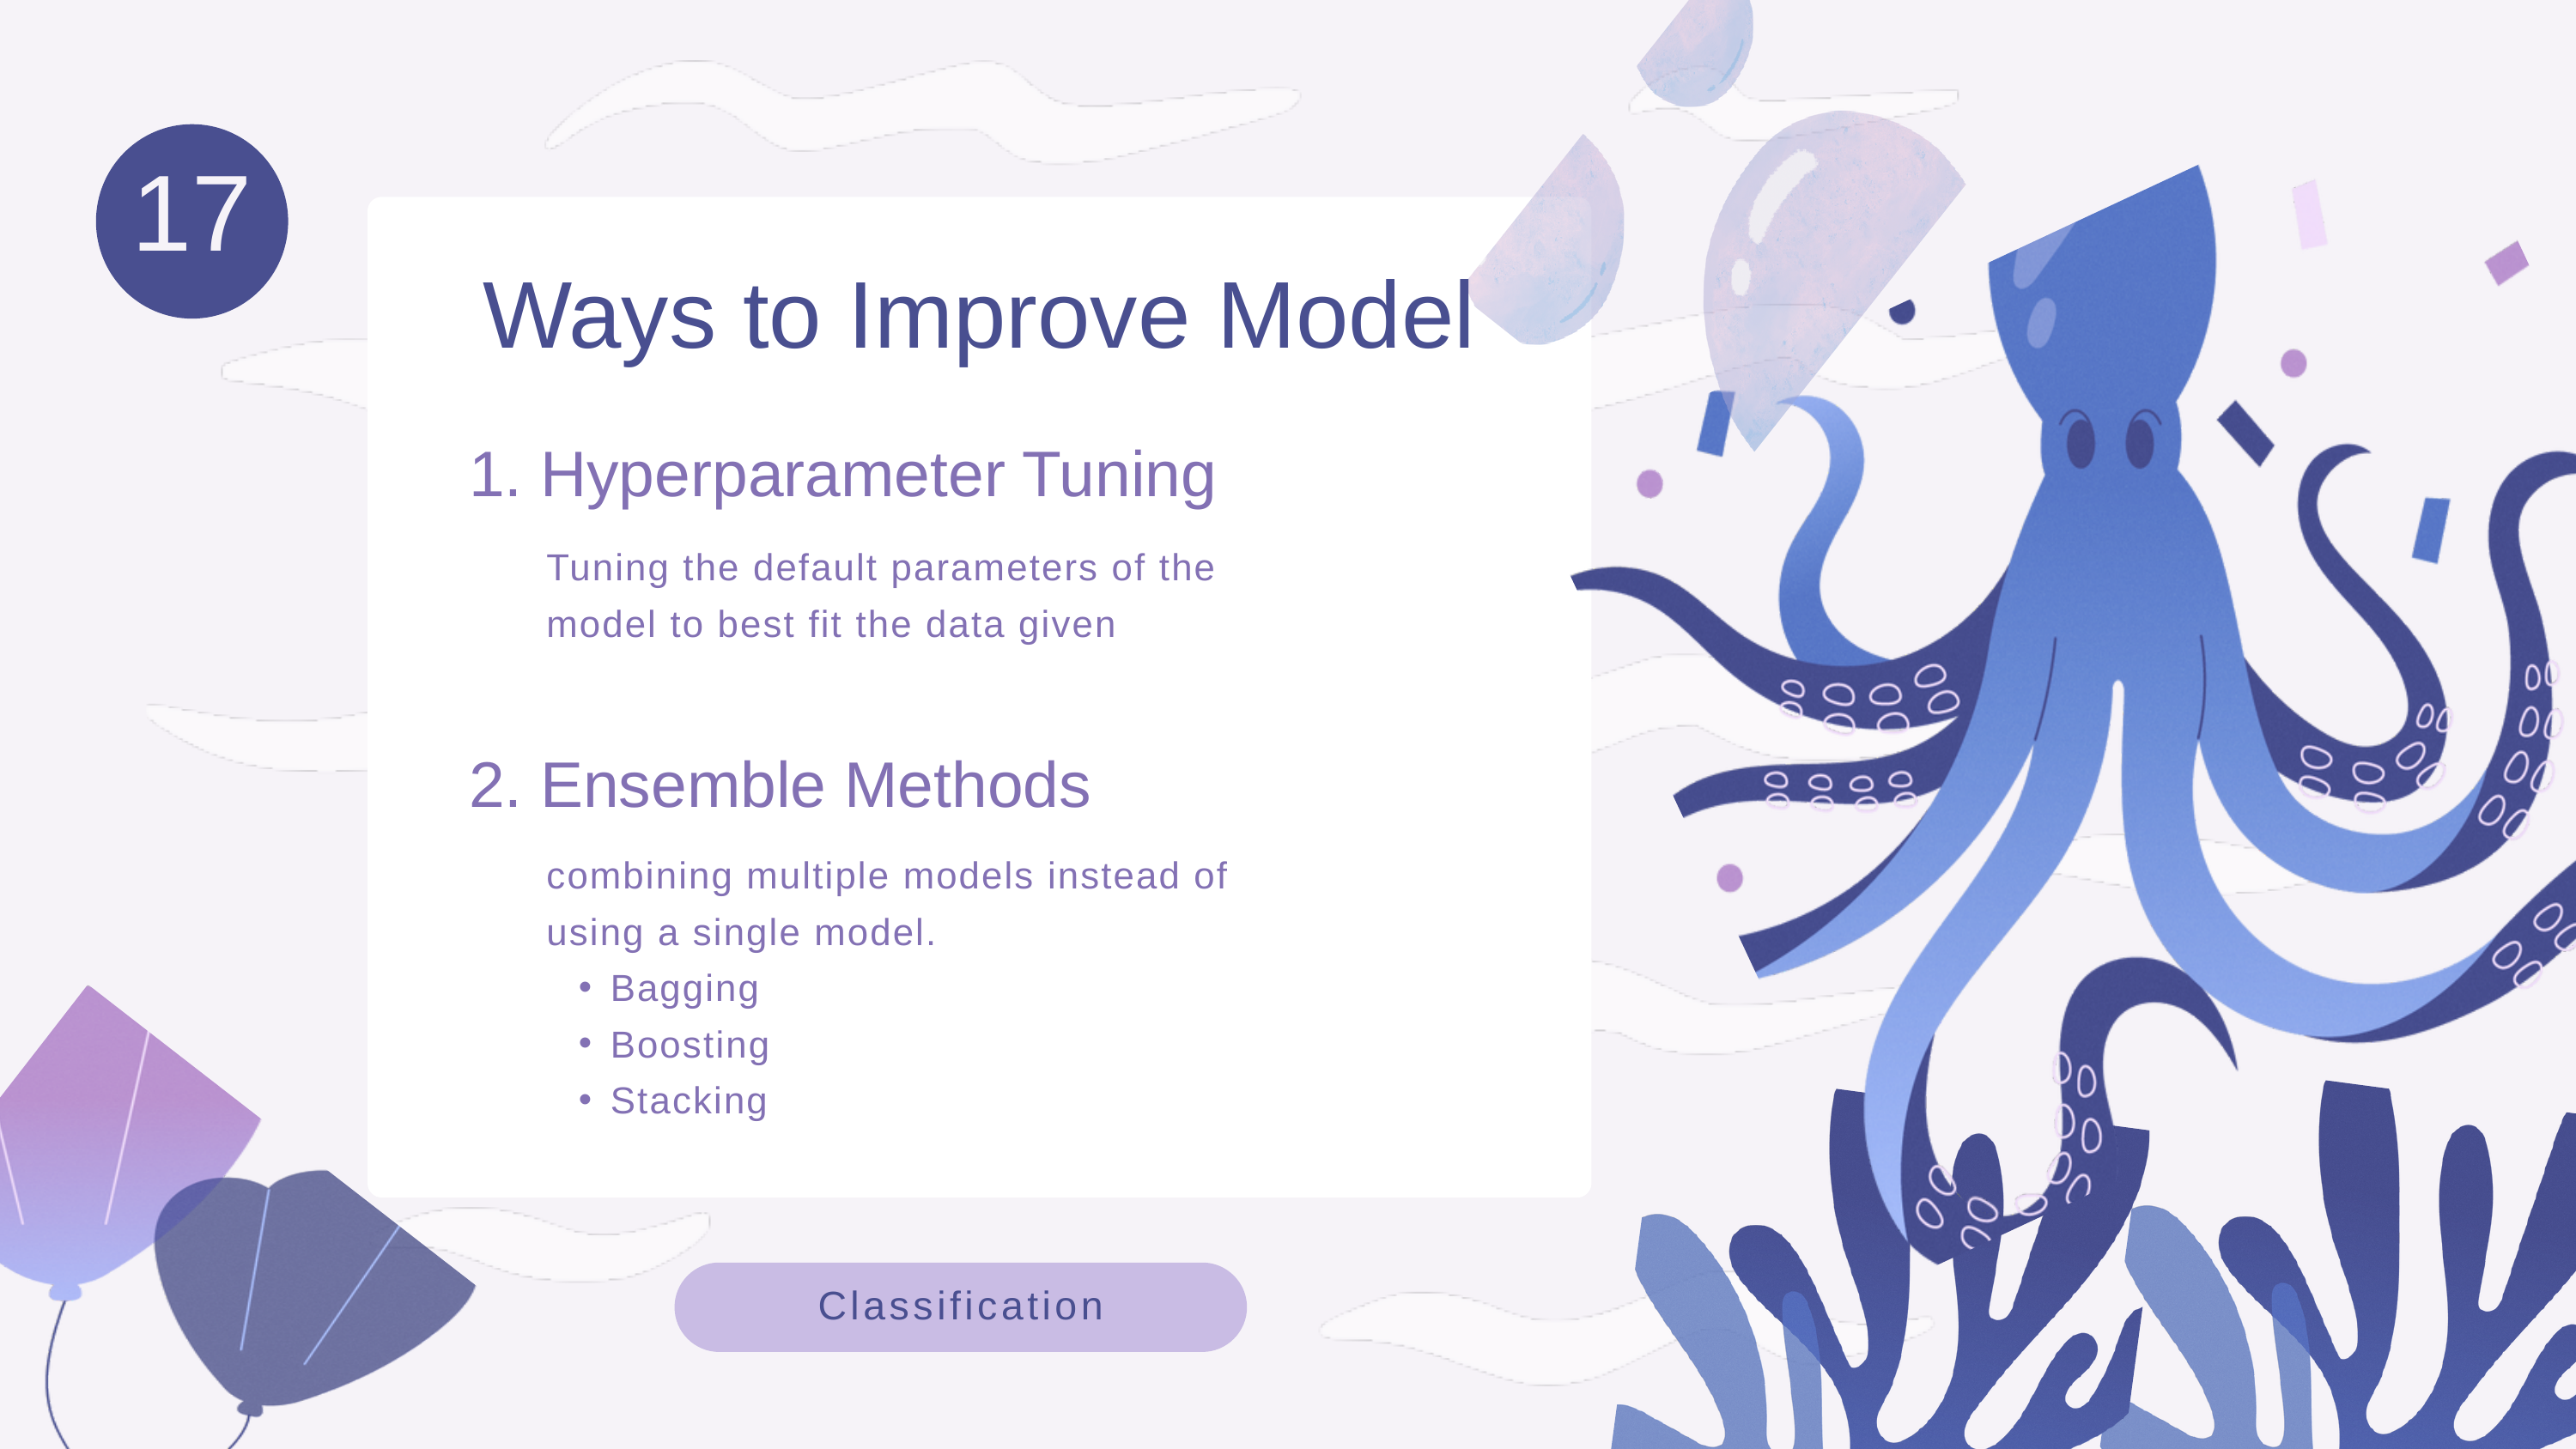

17.

Ways to Improve Model
1. Hyperparameter Tuning
Tuning the default parameters of the model to best fit the data given
2. Ensemble Methods
combining multiple models instead of using a single model.
Bagging
Boosting
Stacking

Classification